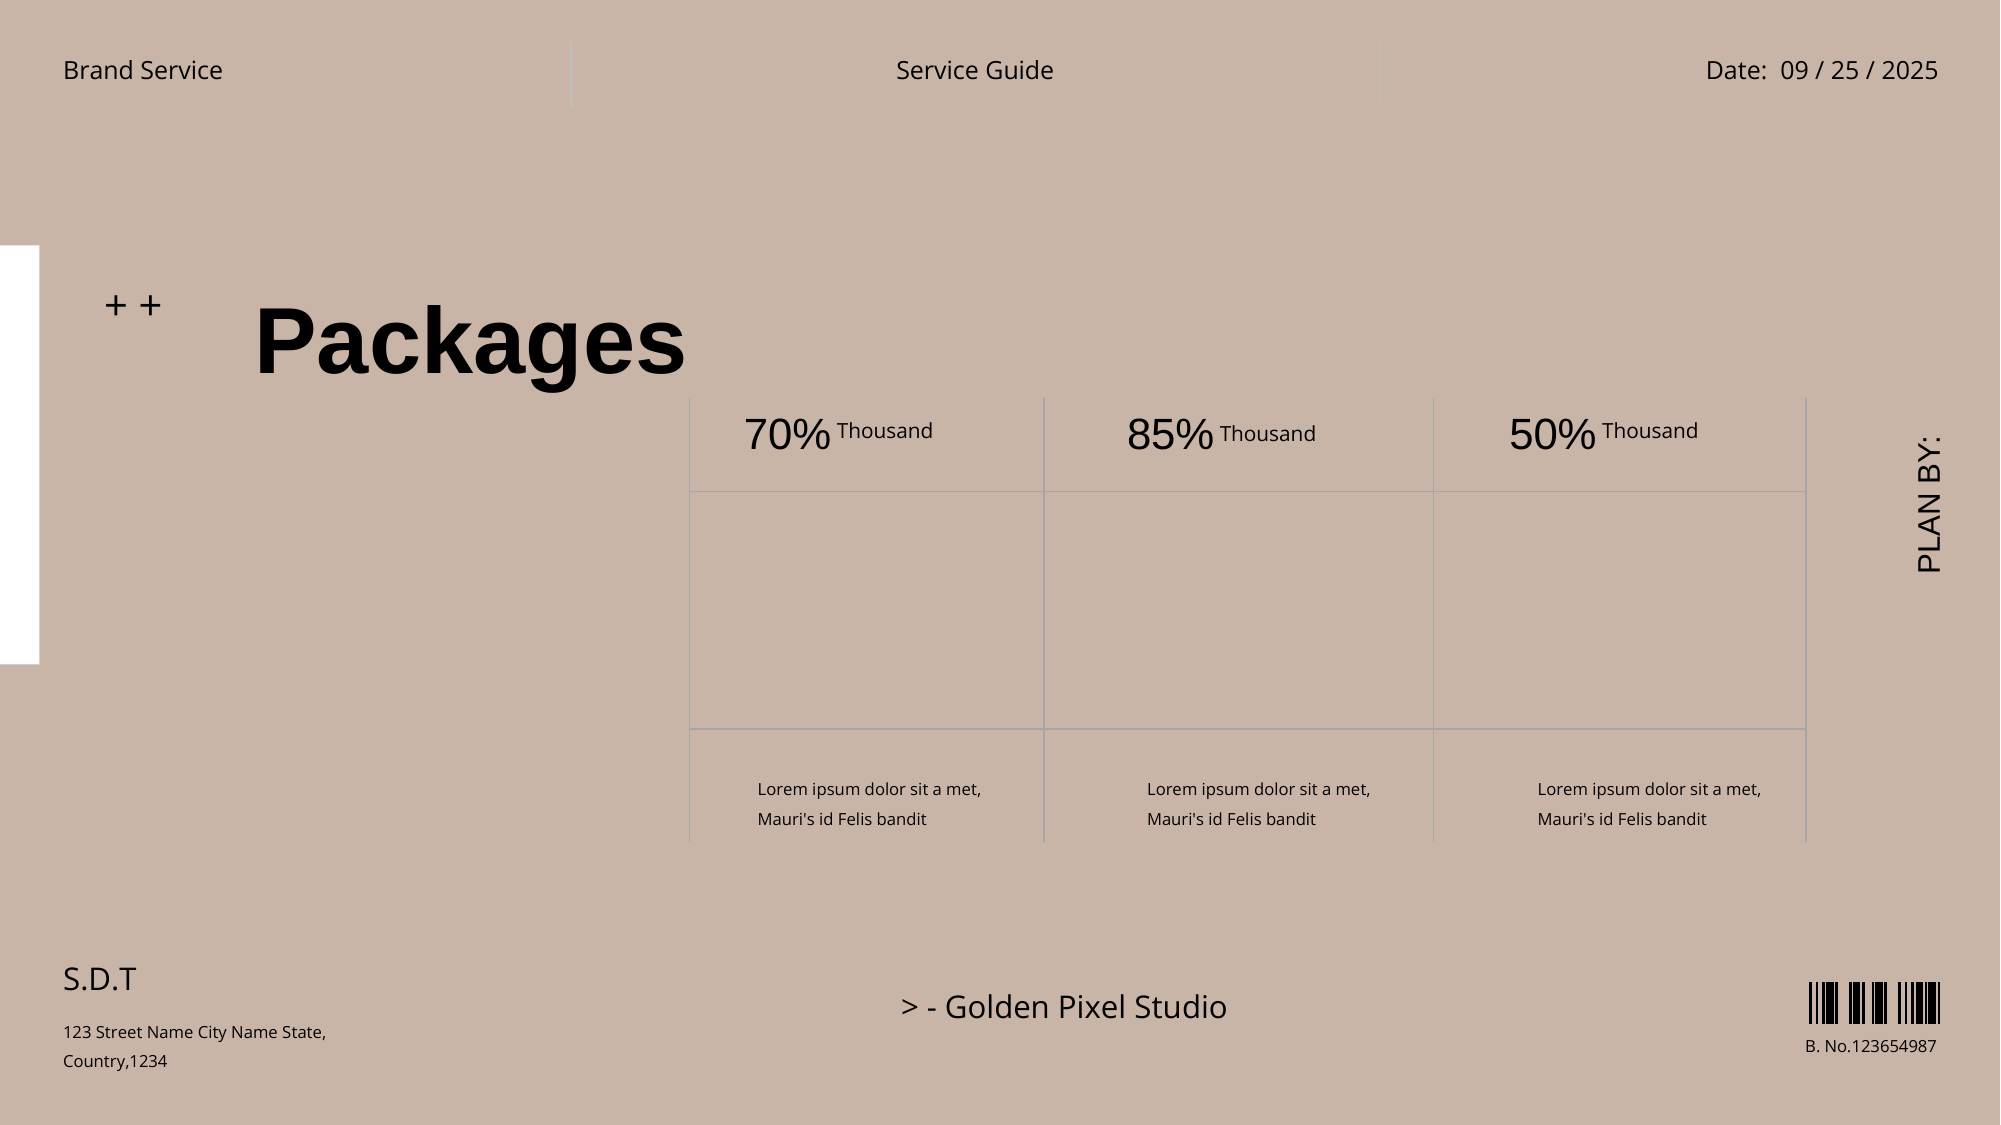

Brand Service
Service Guide
Date:  09 / 25 / 2025

Packages
+ +
70%
85%
50%
Thousand
Thousand
Thousand
PLAN BY:

Lorem ipsum dolor sit a met, Mauri's id Felis bandit
Lorem ipsum dolor sit a met, Mauri's id Felis bandit
Lorem ipsum dolor sit a met, Mauri's id Felis bandit
S.D.T
> - Golden Pixel Studio
123 Street Name City Name State, Country,1234
B. No.123654987